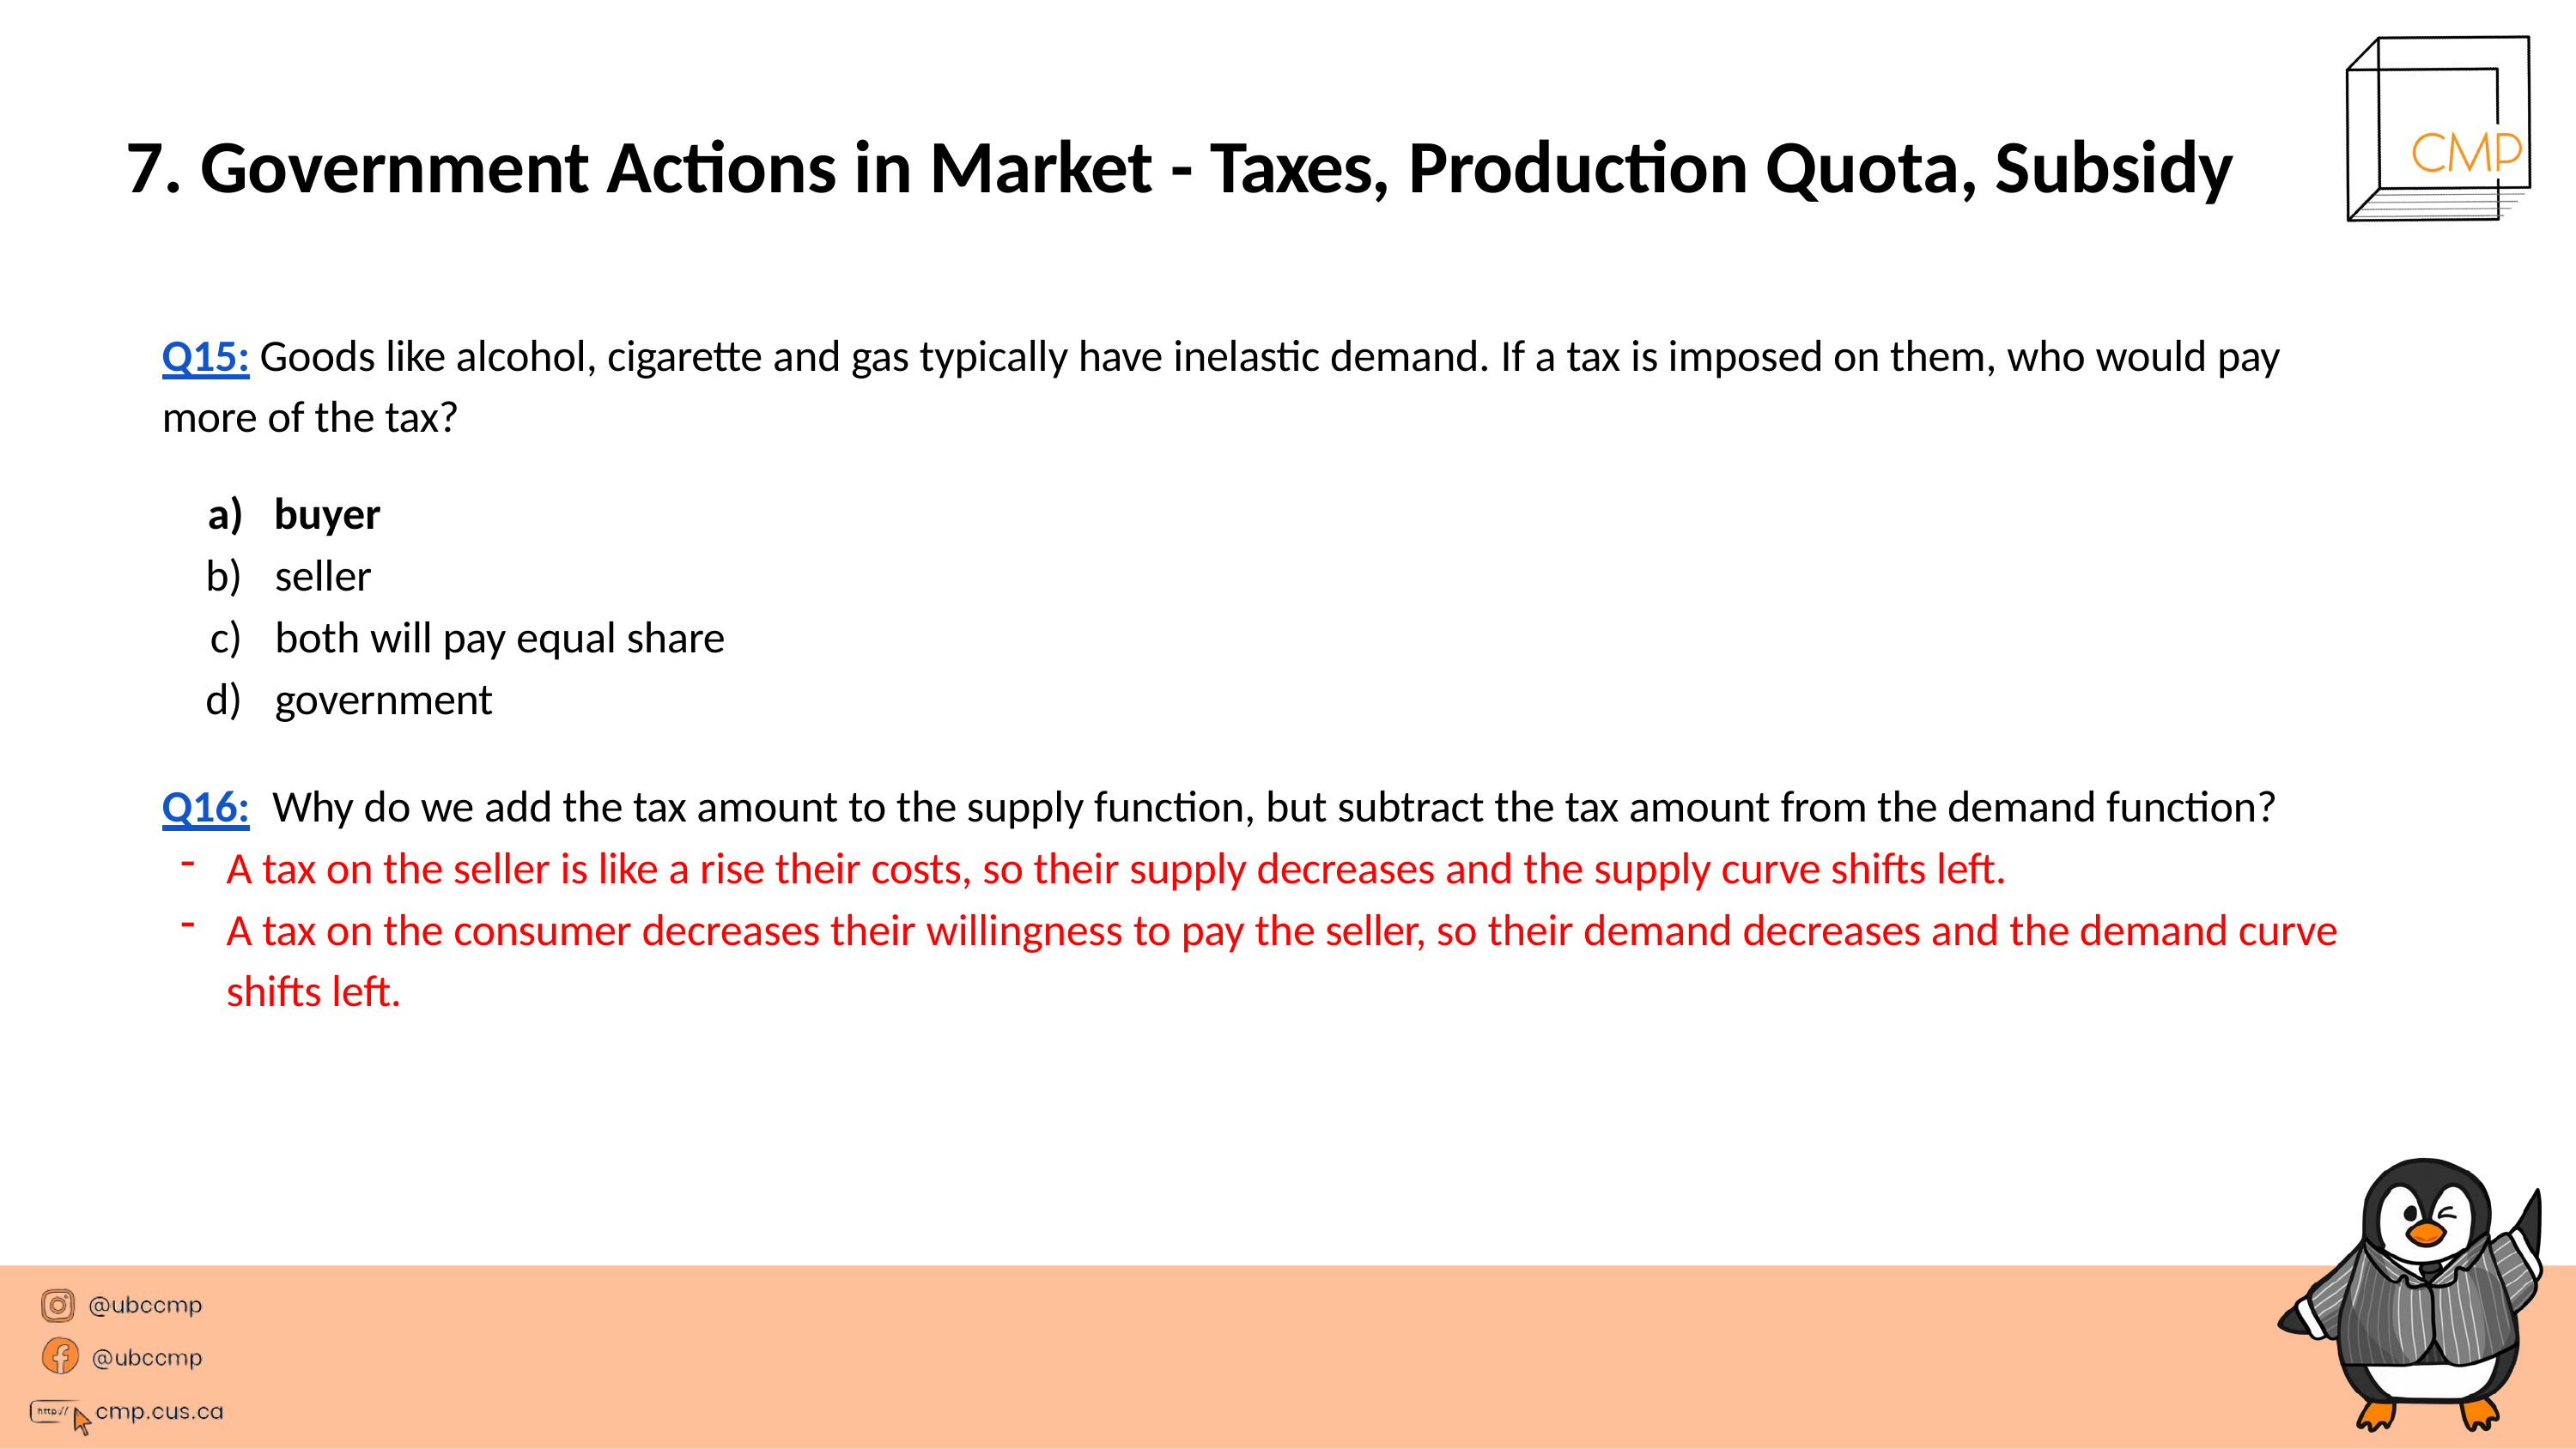

# 7. Government Actions in Market - Taxes, Production Quota, Subsidy
Q15: Goods like alcohol, cigarette and gas typically have inelastic demand. If a tax is imposed on them, who would pay  more of the tax?
a)   buyer
seller
both will pay equal share
government
Q16:	Why do we add the tax amount to the supply function, but subtract the tax amount from the demand function?
A tax on the seller is like a rise their costs, so their supply decreases and the supply curve shifts left.
A tax on the consumer decreases their willingness to pay the seller, so their demand decreases and the demand curve  shifts left.